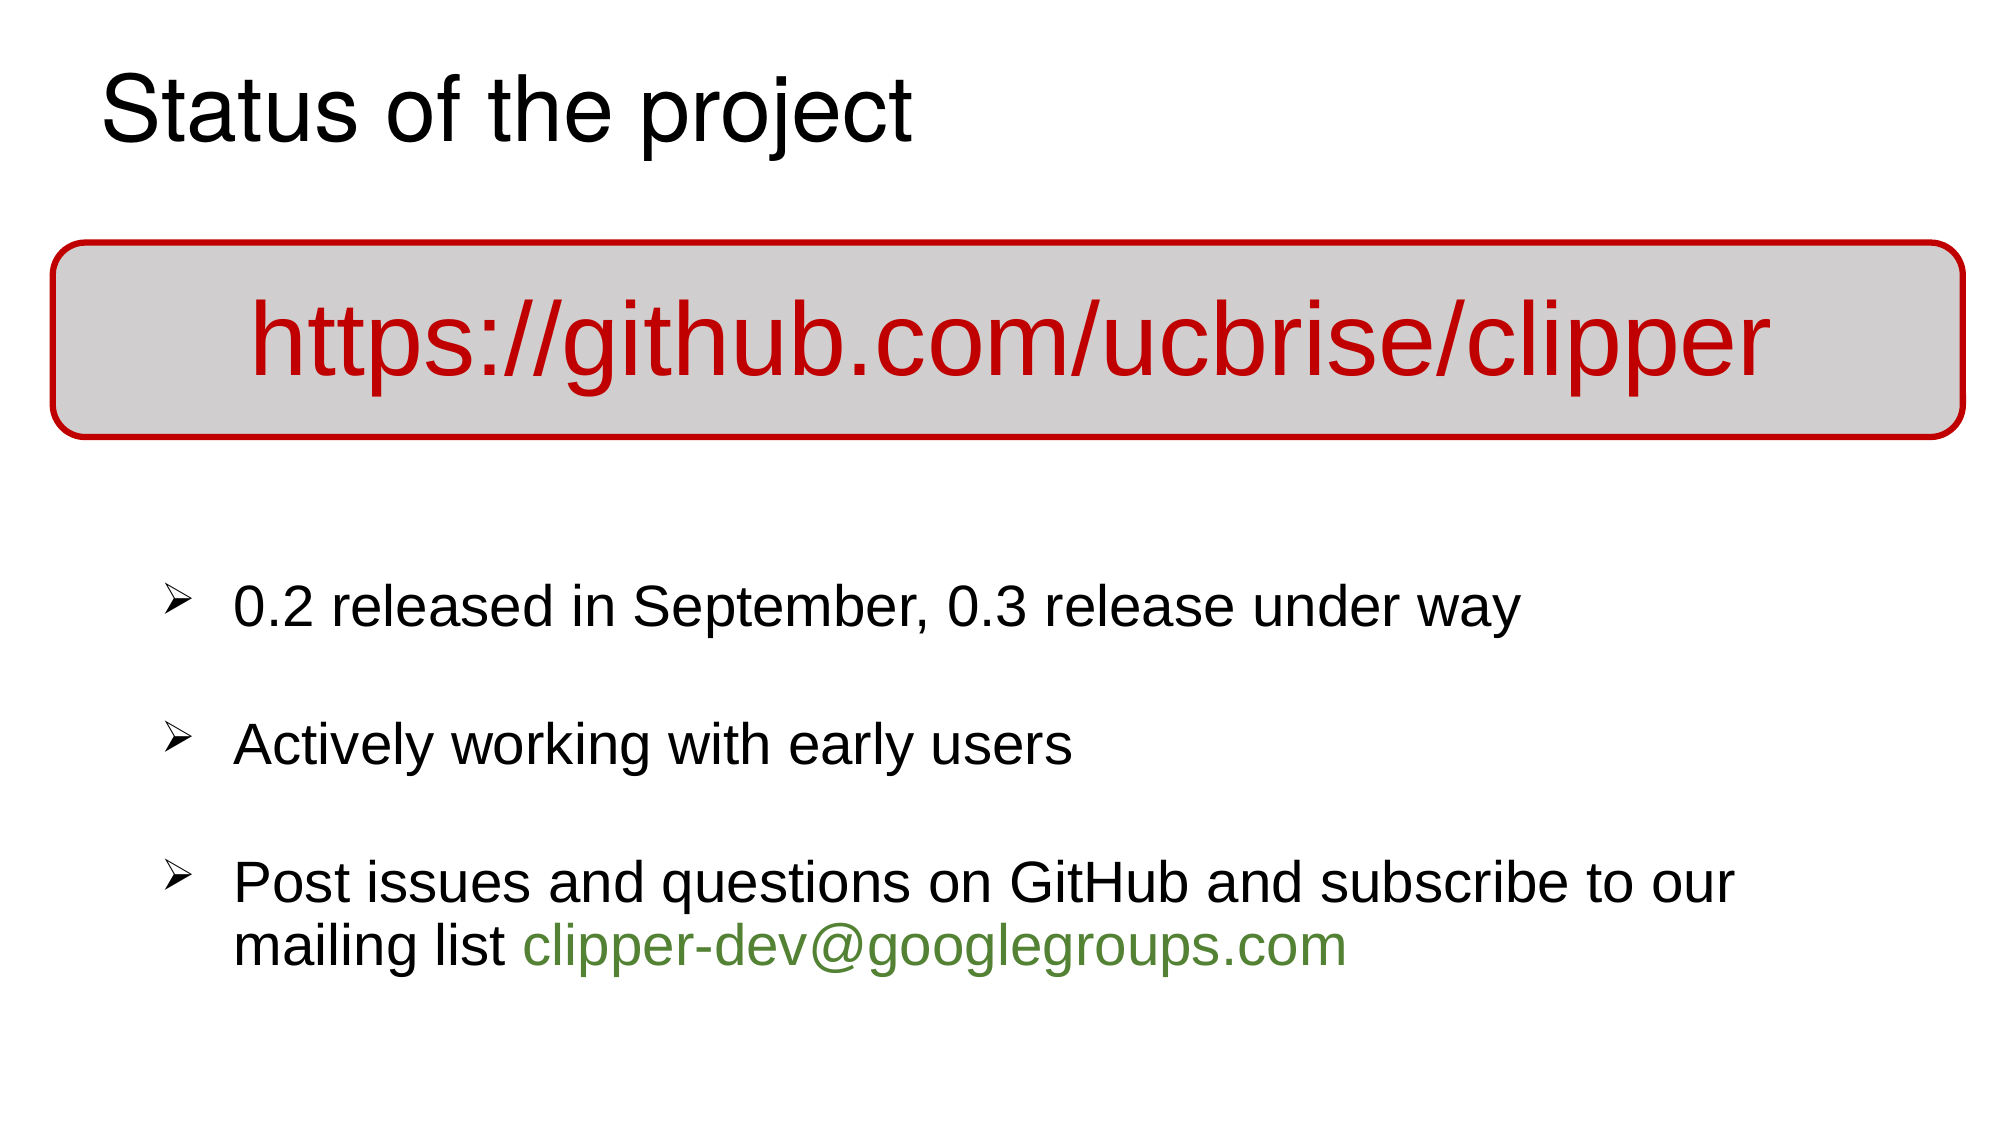

# Status of the project

https://github.com/ucbrise/clipper
0.2 released in September, 0.3 release under way
Actively working with early users
Post issues and questions on GitHub and subscribe to our mailing list clipper-dev@googlegroups.com